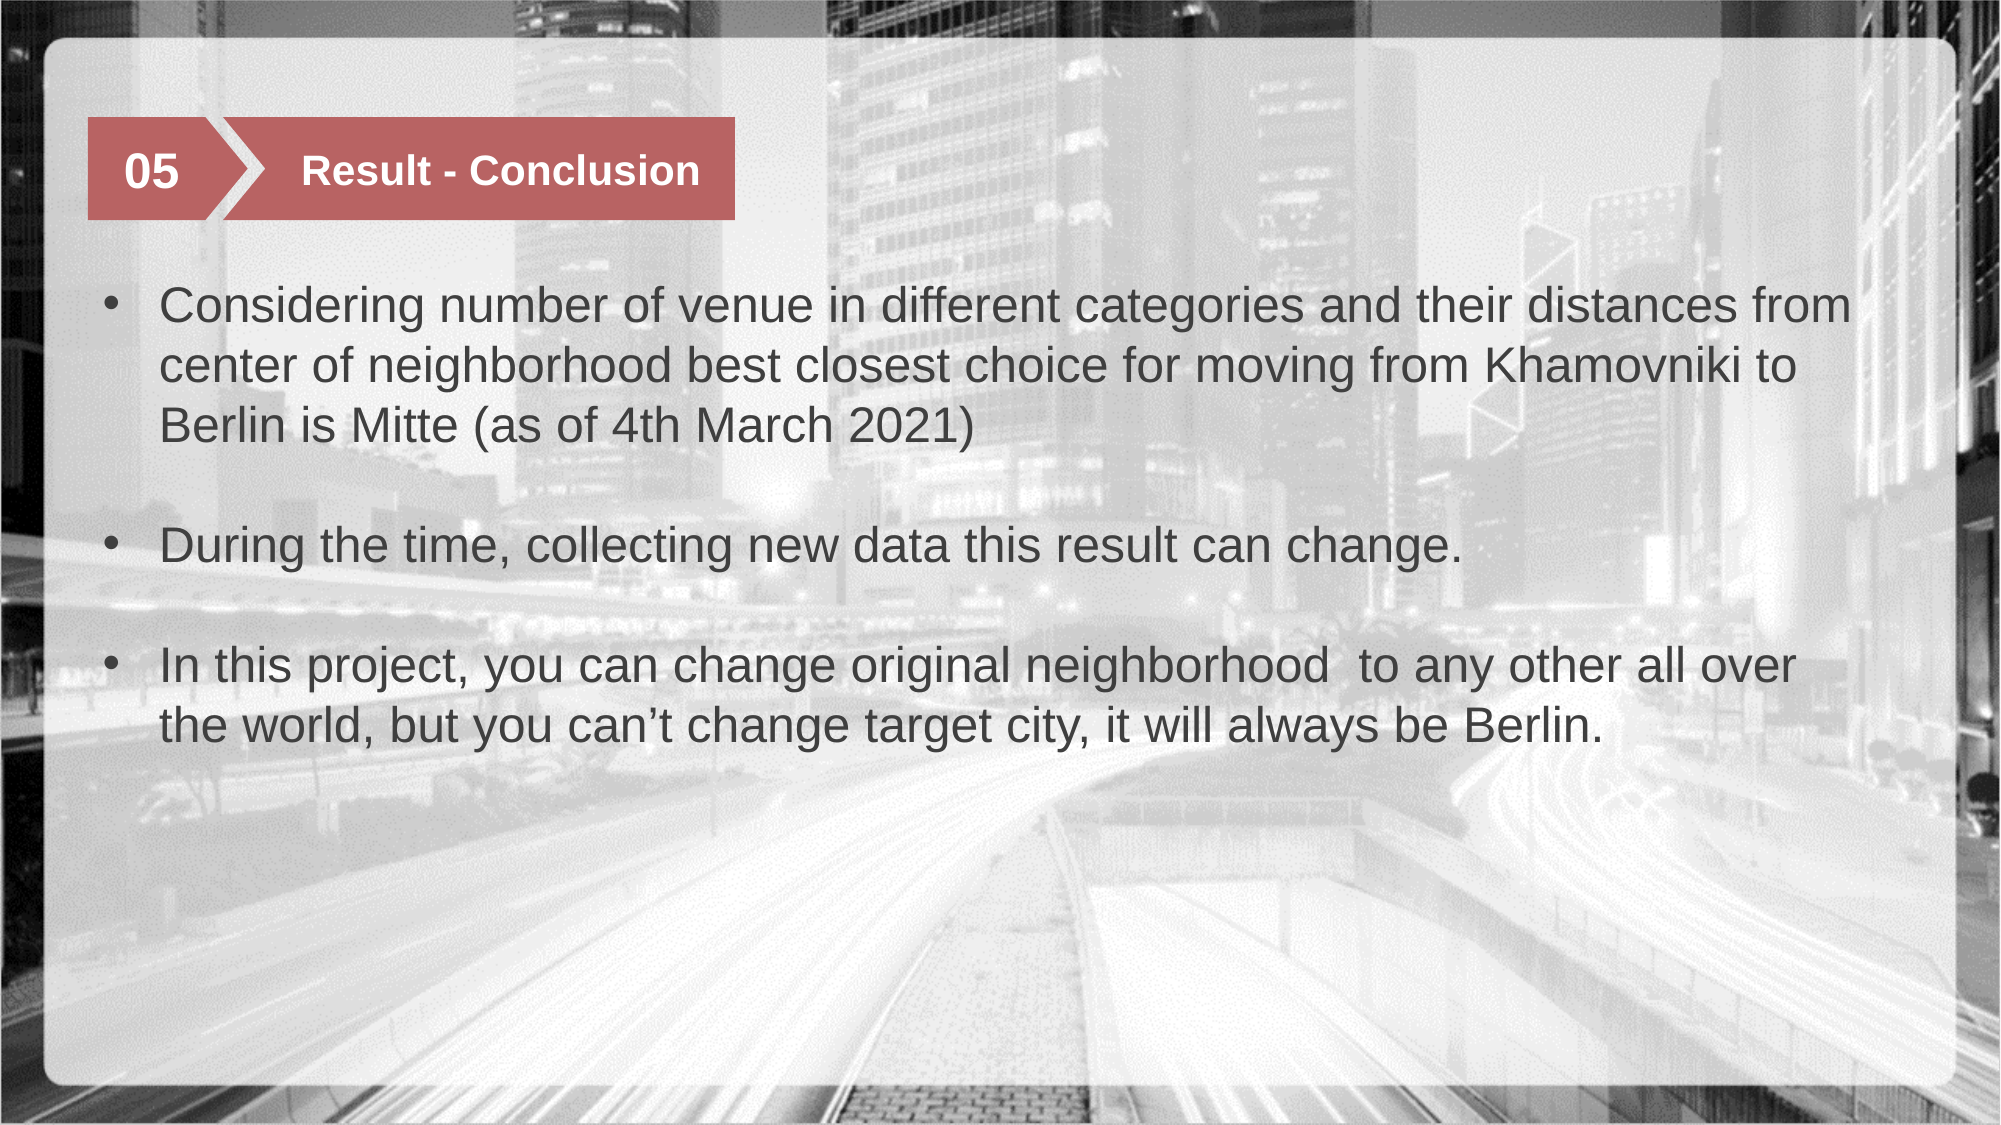

05
Result - Conclusion
Considering number of venue in different categories and their distances from center of neighborhood best closest choice for moving from Khamovniki to Berlin is Mitte (as of 4th March 2021)

During the time, collecting new data this result can change.

In this project, you can change original neighborhood  to any other all over the world, but you can’t change target city, it will always be Berlin.